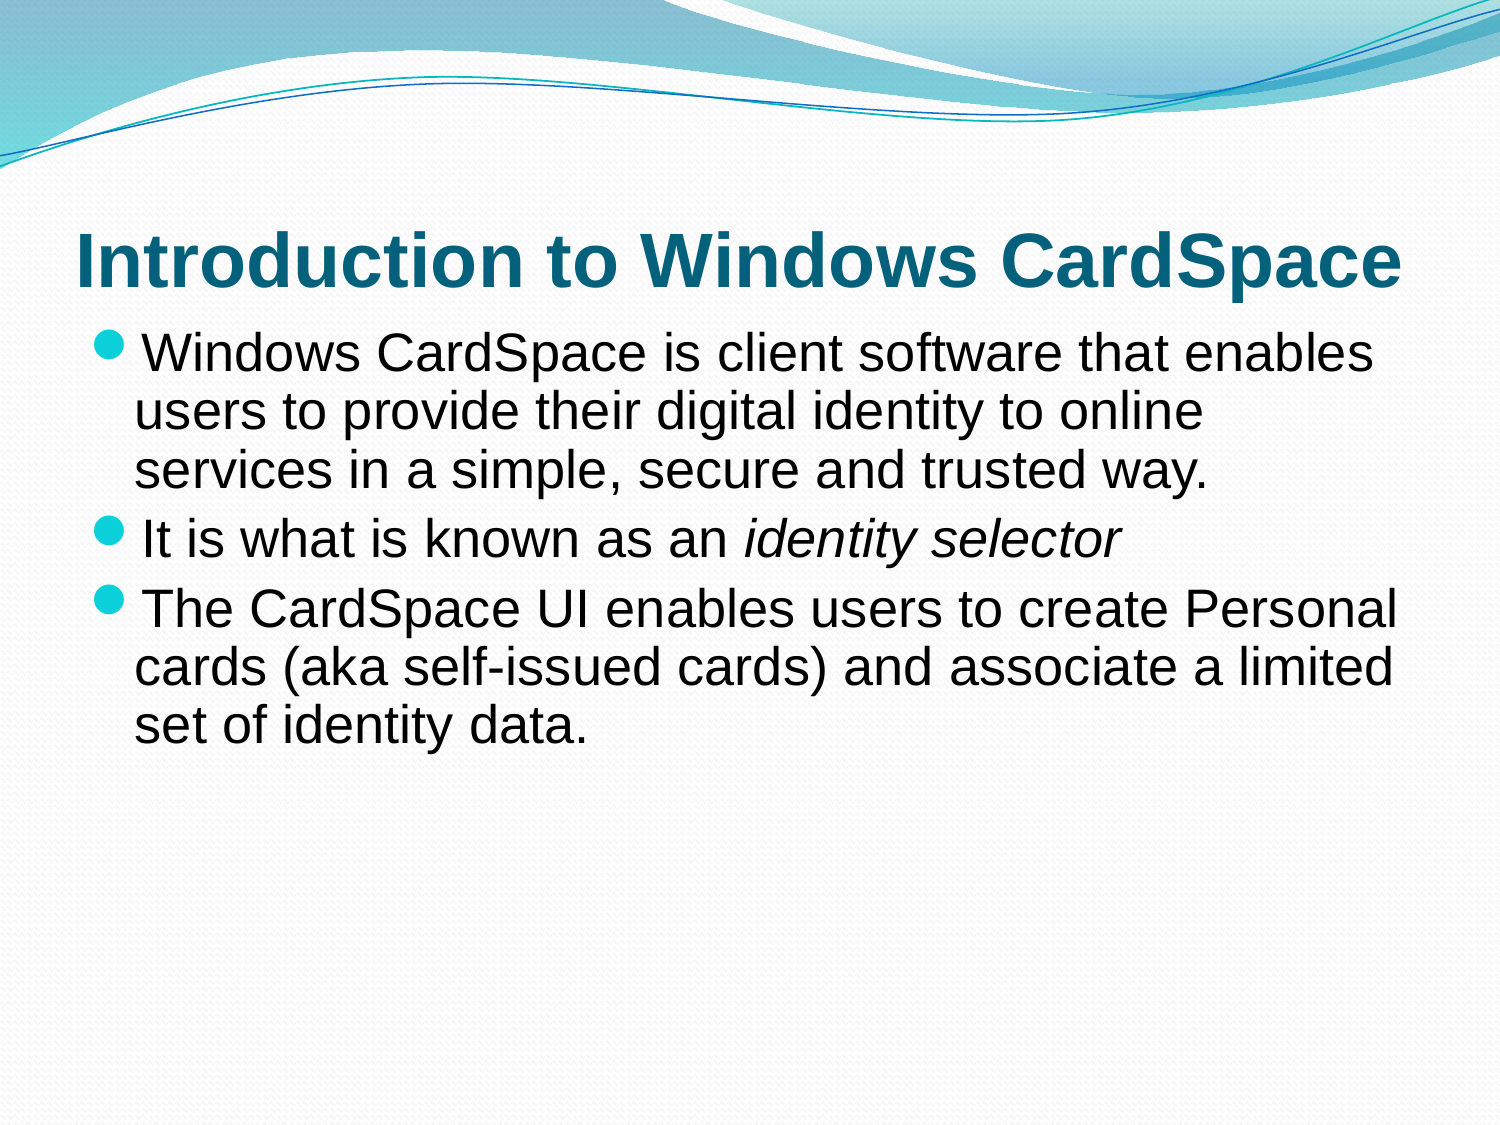

# Introduction to Windows CardSpace
Windows CardSpace is client software that enables users to provide their digital identity to online services in a simple, secure and trusted way.
It is what is known as an identity selector
The CardSpace UI enables users to create Personal cards (aka self-issued cards) and associate a limited set of identity data.